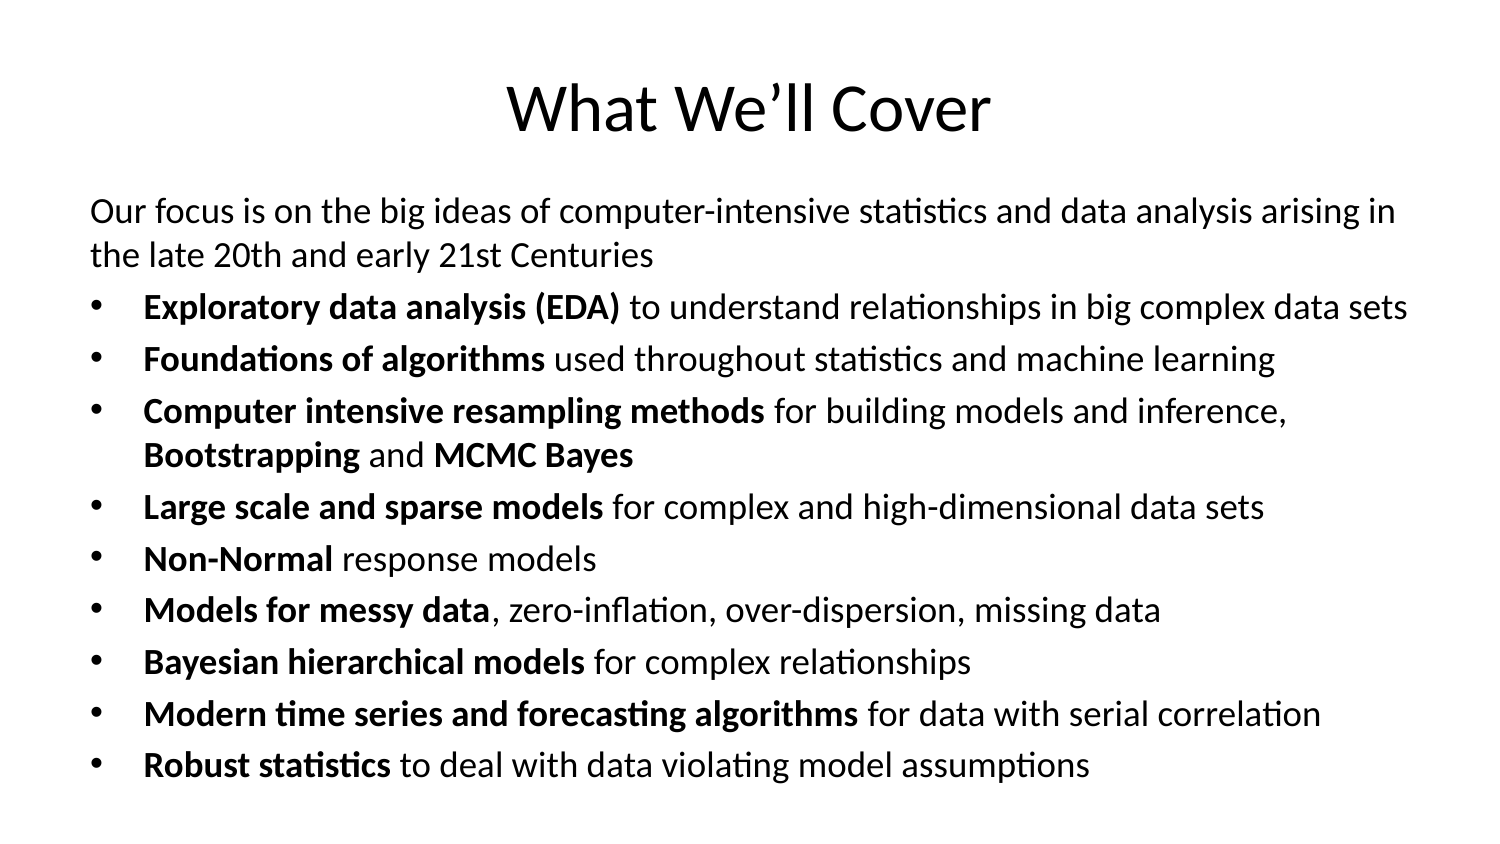

# What We’ll Cover
Our focus is on the big ideas of computer-intensive statistics and data analysis arising in the late 20th and early 21st Centuries
Exploratory data analysis (EDA) to understand relationships in big complex data sets
Foundations of algorithms used throughout statistics and machine learning
Computer intensive resampling methods for building models and inference, Bootstrapping and MCMC Bayes
Large scale and sparse models for complex and high-dimensional data sets
Non-Normal response models
Models for messy data, zero-inflation, over-dispersion, missing data
Bayesian hierarchical models for complex relationships
Modern time series and forecasting algorithms for data with serial correlation
Robust statistics to deal with data violating model assumptions